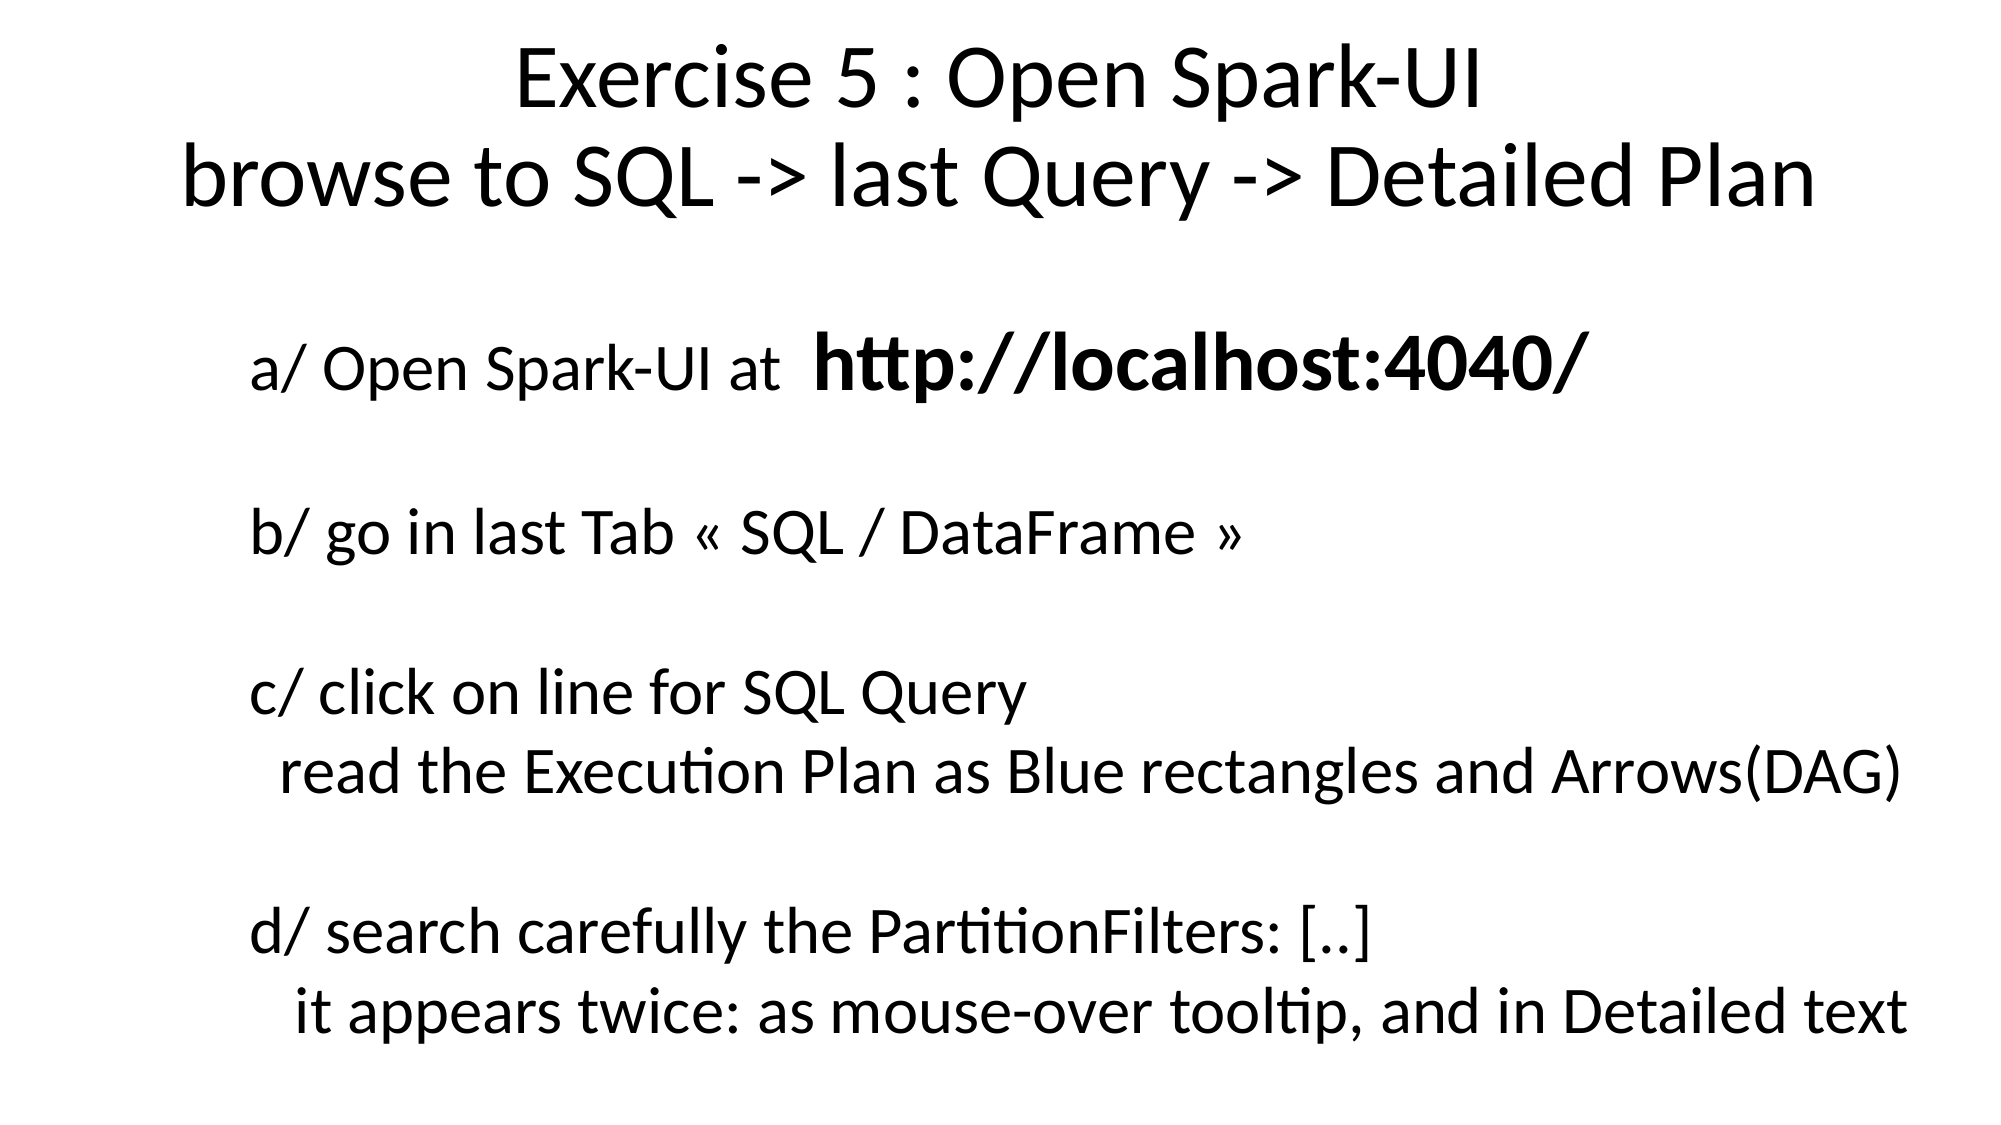

# Exercise 5 : Open Spark-UI browse to SQL -> last Query -> Detailed Plan
a/ Open Spark-UI at  http://localhost:4040/

b/ go in last Tab « SQL / DataFrame »

c/ click on line for SQL Query
  read the Execution Plan as Blue rectangles and Arrows(DAG)

d/ search carefully the PartitionFilters: [..]
   it appears twice: as mouse-over tooltip, and in Detailed text